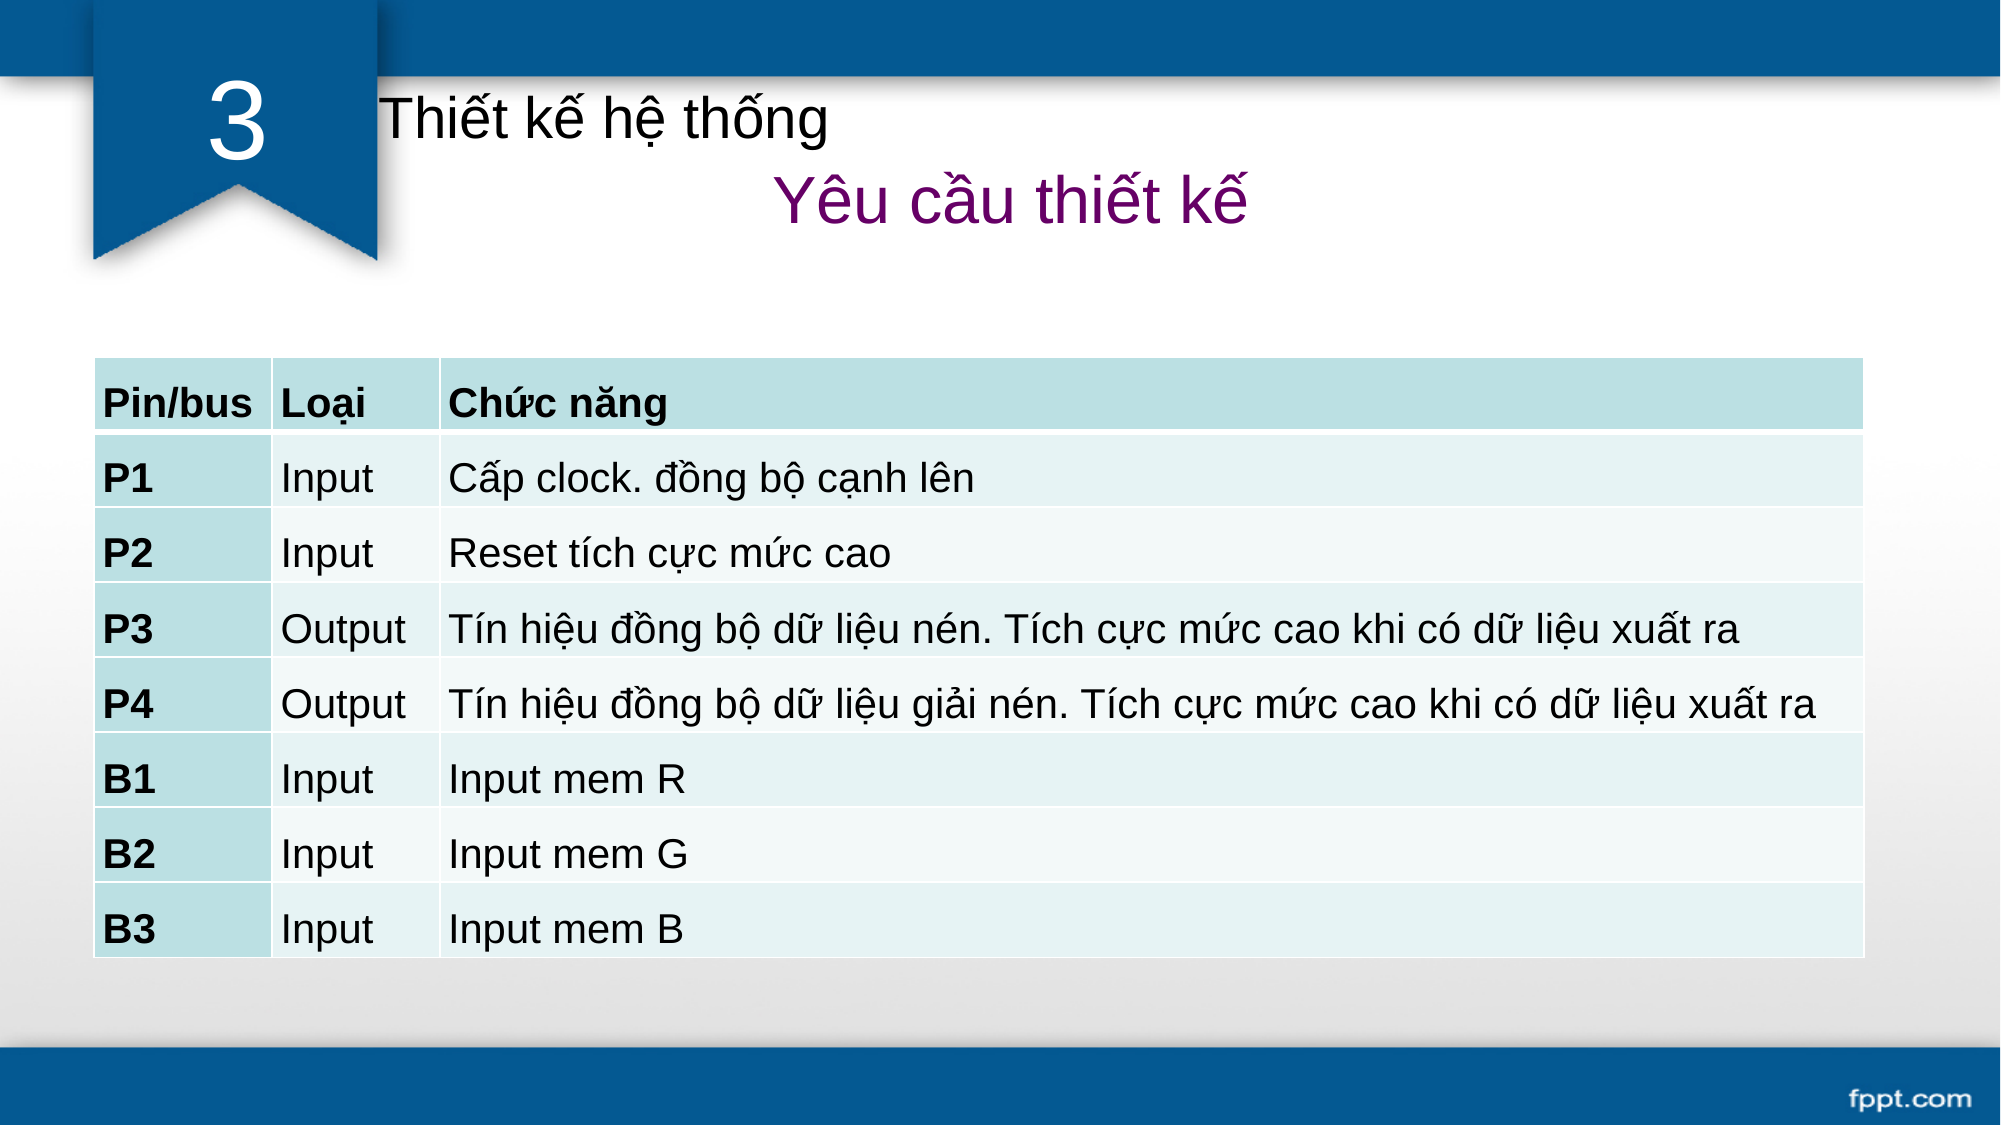

3
Thiết kế hệ thống
Yêu cầu thiết kế
| Pin/bus | Loại | Chức năng |
| --- | --- | --- |
| P1 | Input | Cấp clock. đồng bộ cạnh lên |
| P2 | Input | Reset tích cực mức cao |
| P3 | Output | Tín hiệu đồng bộ dữ liệu nén. Tích cực mức cao khi có dữ liệu xuất ra |
| P4 | Output | Tín hiệu đồng bộ dữ liệu giải nén. Tích cực mức cao khi có dữ liệu xuất ra |
| B1 | Input | Input mem R |
| B2 | Input | Input mem G |
| B3 | Input | Input mem B |